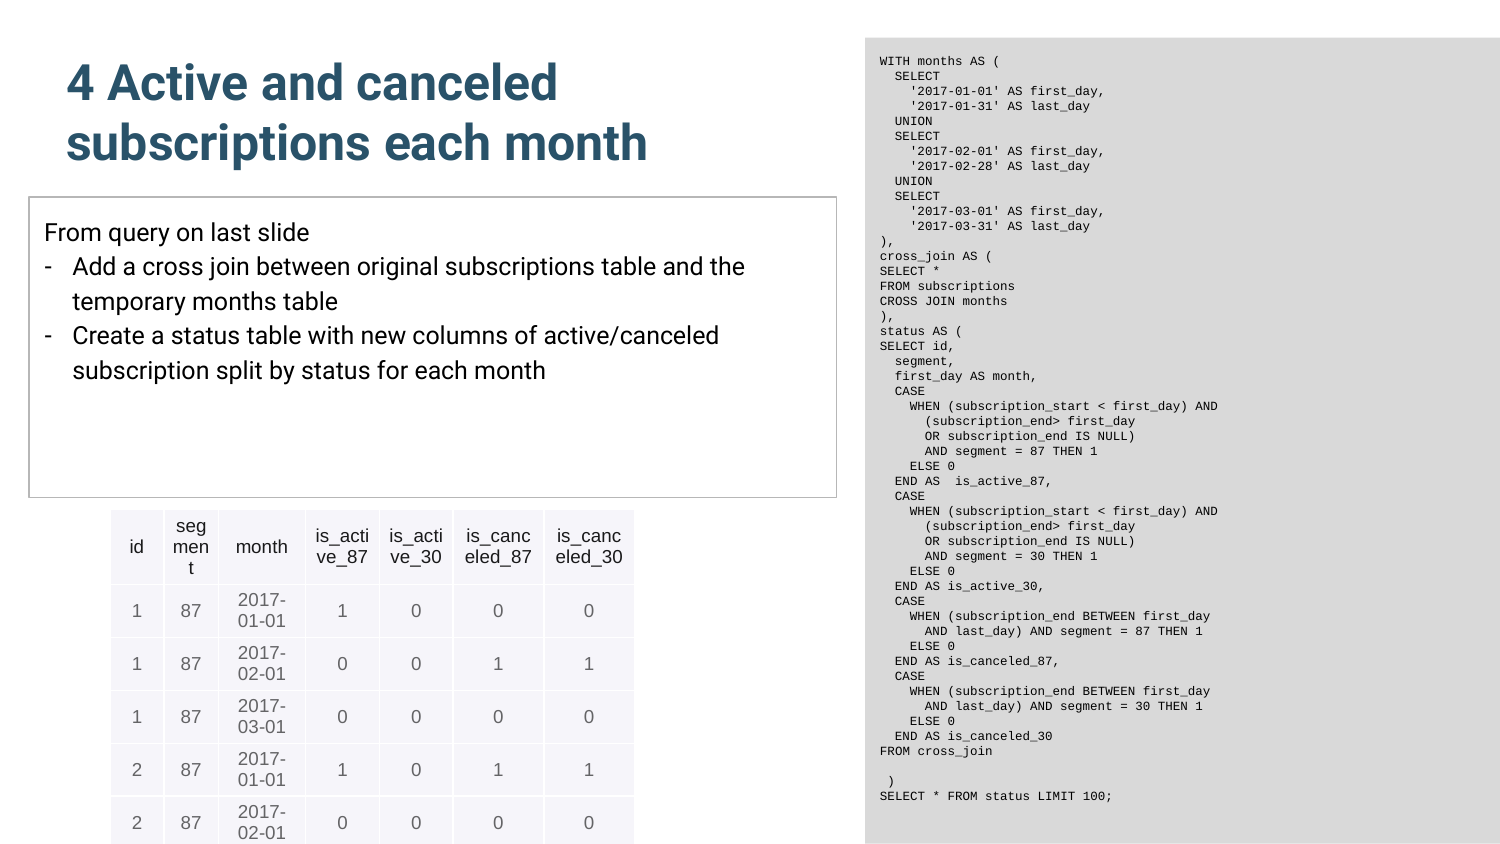

WITH months AS (
  SELECT
    '2017-01-01' AS first_day,
    '2017-01-31' AS last_day
  UNION
  SELECT
    '2017-02-01' AS first_day,
    '2017-02-28' AS last_day
  UNION
  SELECT
    '2017-03-01' AS first_day,
    '2017-03-31' AS last_day
),
cross_join AS (
SELECT *
FROM subscriptions
CROSS JOIN months
),
status AS (
SELECT id,
  segment,
  first_day AS month,
  CASE
    WHEN (subscription_start < first_day) AND
      (subscription_end> first_day
      OR subscription_end IS NULL)
      AND segment = 87 THEN 1
    ELSE 0
  END AS  is_active_87,
  CASE
    WHEN (subscription_start < first_day) AND
      (subscription_end> first_day
      OR subscription_end IS NULL)
      AND segment = 30 THEN 1
    ELSE 0
  END AS is_active_30,
  CASE
    WHEN (subscription_end BETWEEN first_day
      AND last_day) AND segment = 87 THEN 1
    ELSE 0
  END AS is_canceled_87,
  CASE
    WHEN (subscription_end BETWEEN first_day
      AND last_day) AND segment = 30 THEN 1
    ELSE 0
  END AS is_canceled_30
FROM cross_join

 )
SELECT * FROM status LIMIT 100;

4 Active and canceled subscriptions each month
From query on last slide
Add a cross join between original subscriptions table and the temporary months table
Create a status table with new columns of active/canceled subscription split by status for each month

| id | segment | month | is\_active\_87 | is\_active\_30 | is\_canceled\_87 | is\_canceled\_30 |
| --- | --- | --- | --- | --- | --- | --- |
| 1 | 87 | 2017-01-01 | 1 | 0 | 0 | 0 |
| 1 | 87 | 2017-02-01 | 0 | 0 | 1 | 1 |
| 1 | 87 | 2017-03-01 | 0 | 0 | 0 | 0 |
| 2 | 87 | 2017-01-01 | 1 | 0 | 1 | 1 |
| 2 | 87 | 2017-02-01 | 0 | 0 | 0 | 0 |
| 2 | 87 | 2017-03-01 | 0 | 0 | 0 | 0 |
| 3 | 87 | 2017-01-01 | 1 | 0 | 0 | 0 |
| 3 | 87 | 2017-02-01 | 1 | 0 | 0 | 0 |
| 3 | 87 | 2017-03-01 | 1 | 0 | 1 | 1 |
| 4 | 87 | 2017-01-01 | 1 | 0 | 0 | 0 |
| 4 | 87 | 2017-02-01 | 1 | 0 | 1 | 1 |
| 4 | 87 | 2017-03-01 | 0 | 0 | 0 | 0 |
| 5 | 87 | 2017-01-01 | 1 | 0 | 0 | 0 |
| 5 | 87 | 2017-02-01 | 1 | 0 | 0 | 0 |
| 5 | 87 | 2017-03-01 | 1 | 0 | 1 | 1 |
| 6 | 87 | 2017-01-01 | 1 | 0 | 1 | 1 |
| 6 | 87 | 2017-02-01 | 0 | 0 | 0 | 0 |
| 6 | 87 | 2017-03-01 | 0 | 0 | 0 | 0 |
| 7 | 87 | 2017-01-01 | 1 | 0 | 0 | 0 |
| 7 | 87 | 2017-02-01 | 1 | 0 | 1 | 1 |
| 7 | 87 | 2017-03-01 | 0 | 0 | 0 | 0 |
| 8 | 87 | 2017-01-01 | 1 | 0 | 0 | 0 |
| 8 | 87 | 2017-02-01 | 1 | 0 | 0 | 0 |
| 8 | 87 | 2017-03-01 | 1 | 0 | 1 | 1 |
| 9 | 87 | 2017-01-01 | 1 | 0 | 0 | 0 |
| 9 | 87 | 2017-02-01 | 1 | 0 | 1 | 1 |
| 9 | 87 | 2017-03-01 | 0 | 0 | 0 | 0 |
| 10 | 87 | 2017-01-01 | 0 | 0 | 1 | 1 |
| 10 | 87 | 2017-02-01 | 0 | 0 | 0 | 0 |
| 10 | 87 | 2017-03-01 | 0 | 0 | 0 | 0 |
| 11 | 87 | 2017-01-01 | 1 | 0 | 1 | 1 |
| 11 | 87 | 2017-02-01 | 0 | 0 | 0 | 0 |
| 11 | 87 | 2017-03-01 | 0 | 0 | 0 | 0 |
| 12 | 87 | 2017-01-01 | 1 | 0 | 0 | 0 |
| 12 | 87 | 2017-02-01 | 1 | 0 | 1 | 1 |
| 12 | 87 | 2017-03-01 | 0 | 0 | 0 | 0 |
| 13 | 30 | 2017-01-01 | 0 | 1 | 0 | 0 |
| 13 | 30 | 2017-02-01 | 0 | 1 | 0 | 0 |
| 13 | 30 | 2017-03-01 | 0 | 1 | 0 | 0 |
| 14 | 30 | 2017-01-01 | 0 | 1 | 0 | 0 |
| 14 | 30 | 2017-02-01 | 0 | 1 | 0 | 0 |
| 14 | 30 | 2017-03-01 | 0 | 1 | 0 | 0 |
| 15 | 30 | 2017-01-01 | 0 | 1 | 0 | 0 |
| 15 | 30 | 2017-02-01 | 0 | 1 | 0 | 0 |
| 15 | 30 | 2017-03-01 | 0 | 0 | 0 | 0 |
| 16 | 30 | 2017-01-01 | 0 | 1 | 0 | 0 |
| 16 | 30 | 2017-02-01 | 0 | 1 | 0 | 0 |
| 16 | 30 | 2017-03-01 | 0 | 1 | 0 | 0 |
| 17 | 30 | 2017-01-01 | 0 | 1 | 0 | 0 |
| 17 | 30 | 2017-02-01 | 0 | 1 | 0 | 0 |
| 17 | 30 | 2017-03-01 | 0 | 1 | 0 | 0 |
| 18 | 87 | 2017-01-01 | 1 | 0 | 1 | 1 |
| 18 | 87 | 2017-02-01 | 0 | 0 | 0 | 0 |
| 18 | 87 | 2017-03-01 | 0 | 0 | 0 | 0 |
| 19 | 87 | 2017-01-01 | 1 | 0 | 1 | 1 |
| 19 | 87 | 2017-02-01 | 0 | 0 | 0 | 0 |
| 19 | 87 | 2017-03-01 | 0 | 0 | 0 | 0 |
| 20 | 87 | 2017-01-01 | 1 | 0 | 1 | 1 |
| 20 | 87 | 2017-02-01 | 0 | 0 | 0 | 0 |
| 20 | 87 | 2017-03-01 | 0 | 0 | 0 | 0 |
| 21 | 87 | 2017-01-01 | 1 | 0 | 1 | 1 |
| 21 | 87 | 2017-02-01 | 0 | 0 | 0 | 0 |
| 21 | 87 | 2017-03-01 | 0 | 0 | 0 | 0 |
| 22 | 87 | 2017-01-01 | 1 | 0 | 1 | 1 |
| 22 | 87 | 2017-02-01 | 0 | 0 | 0 | 0 |
| 22 | 87 | 2017-03-01 | 0 | 0 | 0 | 0 |
| 23 | 87 | 2017-01-01 | 1 | 0 | 1 | 1 |
| 23 | 87 | 2017-02-01 | 0 | 0 | 0 | 0 |
| 23 | 87 | 2017-03-01 | 0 | 0 | 0 | 0 |
| 24 | 87 | 2017-01-01 | 1 | 0 | 1 | 1 |
| 24 | 87 | 2017-02-01 | 0 | 0 | 0 | 0 |
| 24 | 87 | 2017-03-01 | 0 | 0 | 0 | 0 |
| 25 | 87 | 2017-01-01 | 1 | 0 | 0 | 0 |
| 25 | 87 | 2017-02-01 | 1 | 0 | 1 | 1 |
| 25 | 87 | 2017-03-01 | 0 | 0 | 0 | 0 |
| 26 | 87 | 2017-01-01 | 1 | 0 | 1 | 1 |
| 26 | 87 | 2017-02-01 | 0 | 0 | 0 | 0 |
| 26 | 87 | 2017-03-01 | 0 | 0 | 0 | 0 |
| 27 | 87 | 2017-01-01 | 1 | 0 | 1 | 1 |
| 27 | 87 | 2017-02-01 | 0 | 0 | 0 | 0 |
| 27 | 87 | 2017-03-01 | 0 | 0 | 0 | 0 |
| 28 | 30 | 2017-01-01 | 0 | 1 | 0 | 0 |
| 28 | 30 | 2017-02-01 | 0 | 1 | 0 | 0 |
| 28 | 30 | 2017-03-01 | 0 | 1 | 0 | 0 |
| 29 | 30 | 2017-01-01 | 0 | 1 | 0 | 0 |
| 29 | 30 | 2017-02-01 | 0 | 1 | 0 | 0 |
| 29 | 30 | 2017-03-01 | 0 | 0 | 0 | 0 |
| 30 | 30 | 2017-01-01 | 0 | 1 | 0 | 0 |
| 30 | 30 | 2017-02-01 | 0 | 0 | 0 | 0 |
| 30 | 30 | 2017-03-01 | 0 | 0 | 0 | 0 |
| 31 | 30 | 2017-01-01 | 0 | 1 | 0 | 0 |
| 31 | 30 | 2017-02-01 | 0 | 1 | 0 | 0 |
| 31 | 30 | 2017-03-01 | 0 | 1 | 0 | 0 |
| 32 | 30 | 2017-01-01 | 0 | 1 | 0 | 0 |
| 32 | 30 | 2017-02-01 | 0 | 0 | 0 | 0 |
| 32 | 30 | 2017-03-01 | 0 | 0 | 0 | 0 |
| 33 | 30 | 2017-01-01 | 0 | 1 | 0 | 0 |
| 33 | 30 | 2017-02-01 | 0 | 1 | 0 | 0 |
| 33 | 30 | 2017-03-01 | 0 | 1 | 0 | 0 |
| 34 | 30 | 2017-01-01 | 0 | 1 | 0 | 0 |